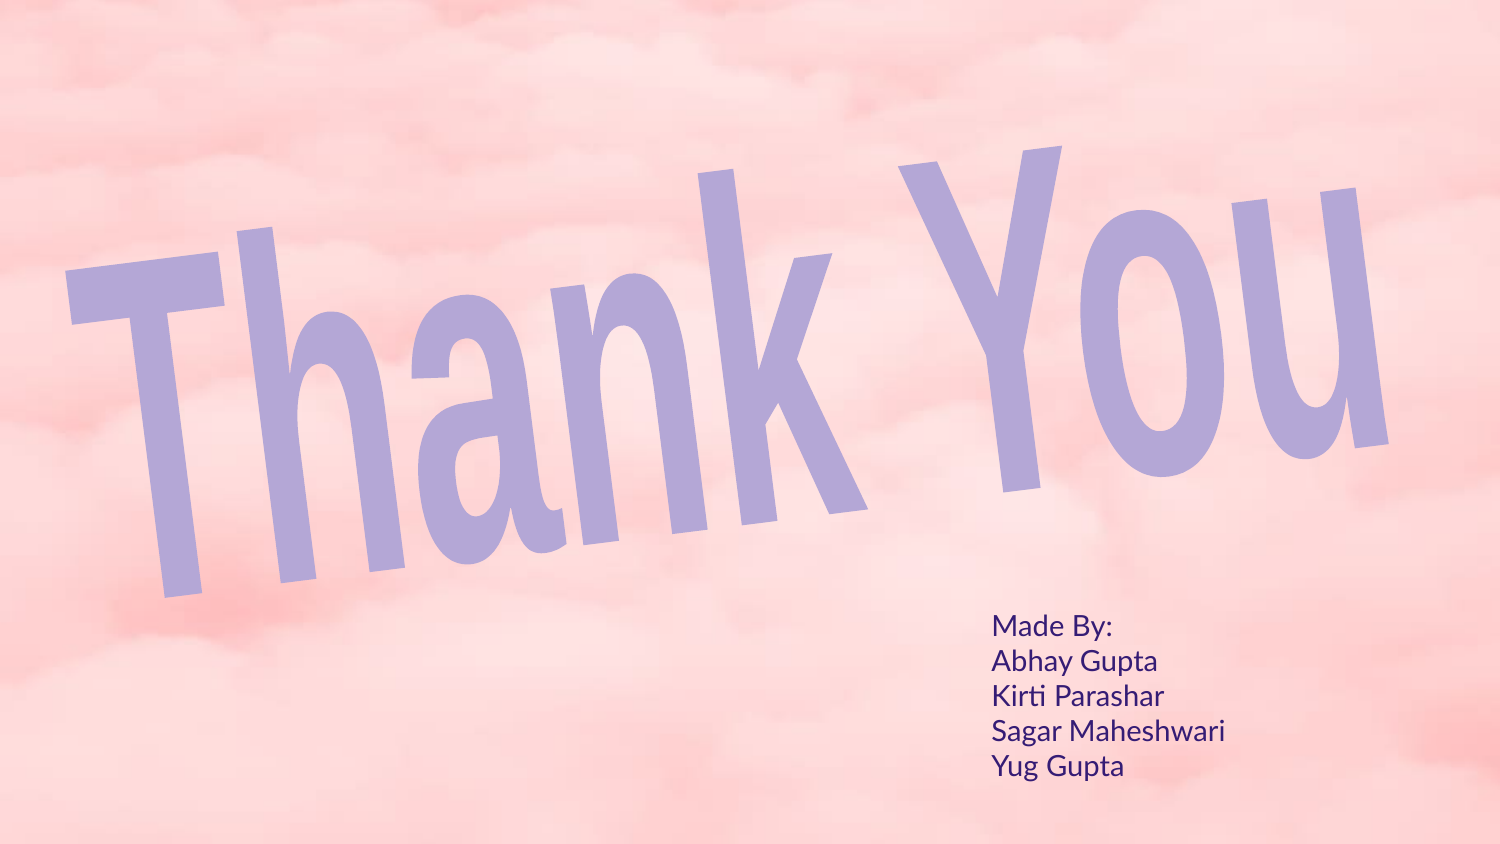

Thank You
Made By:
Abhay Gupta
Kirti Parashar
Sagar Maheshwari
Yug Gupta